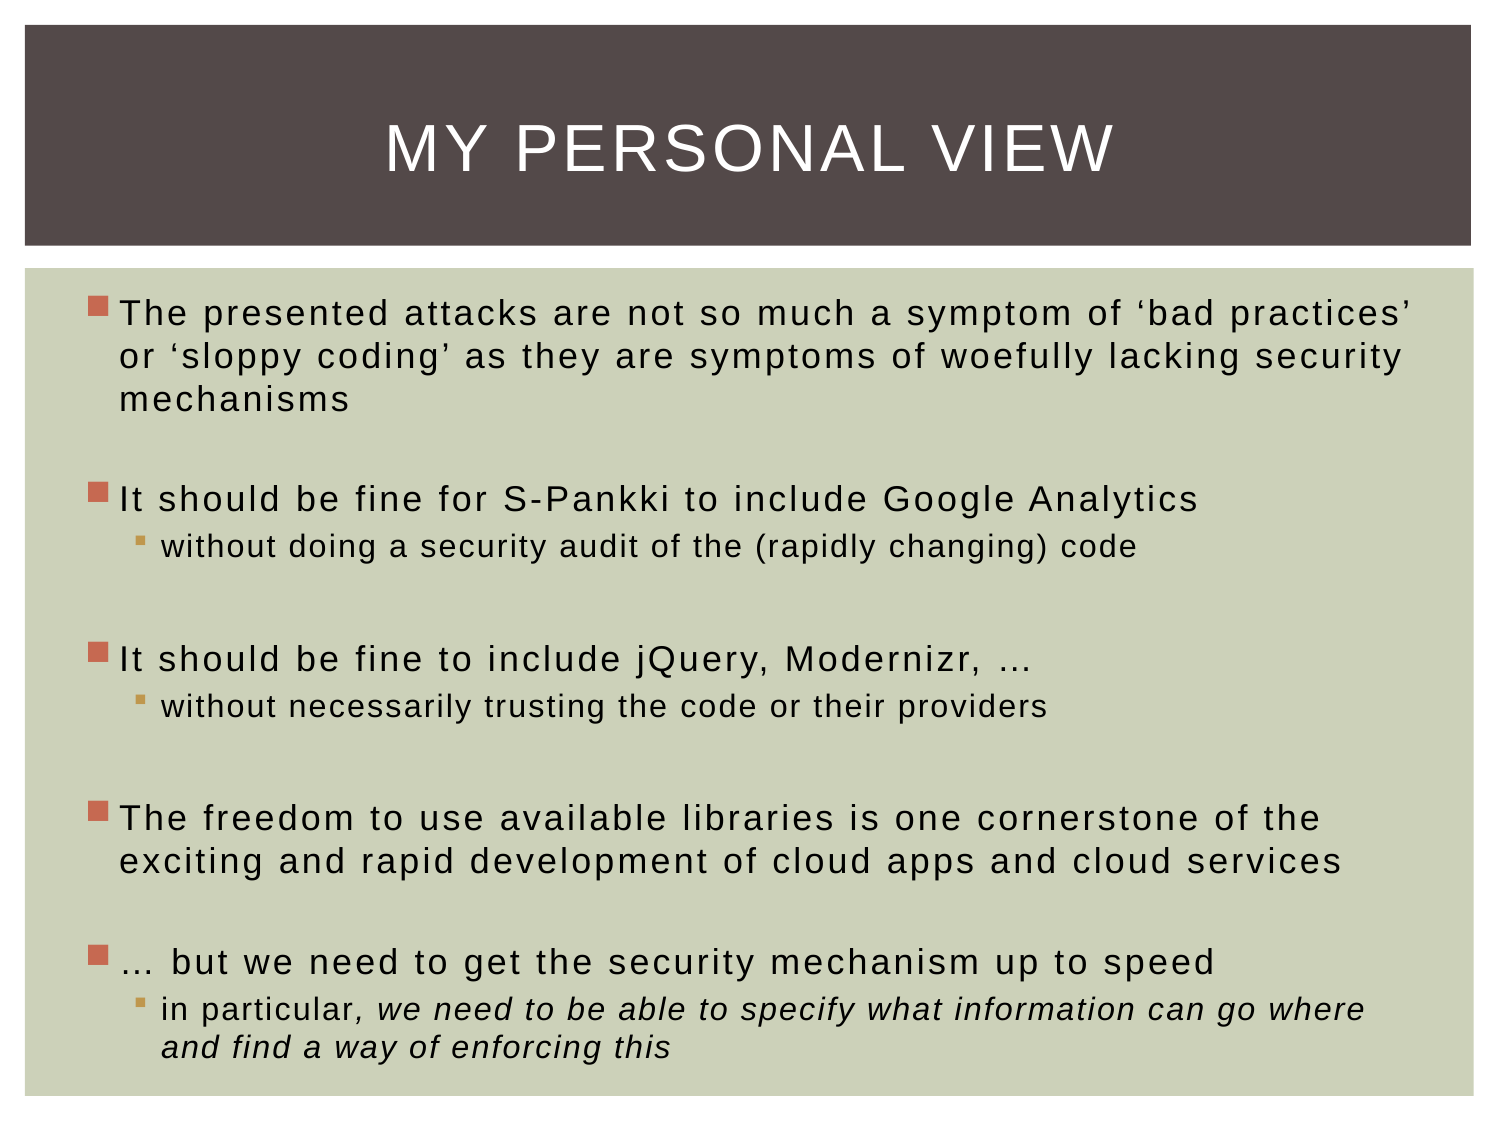

# My personal view
The presented attacks are not so much a symptom of ‘bad practices’ or ‘sloppy coding’ as they are symptoms of woefully lacking security mechanisms

It should be fine for S-Pankki to include Google Analytics
without doing a security audit of the (rapidly changing) code

It should be fine to include jQuery, Modernizr, …
without necessarily trusting the code or their providers

The freedom to use available libraries is one cornerstone of the exciting and rapid development of cloud apps and cloud services

… but we need to get the security mechanism up to speed
in particular, we need to be able to specify what information can go where and find a way of enforcing this